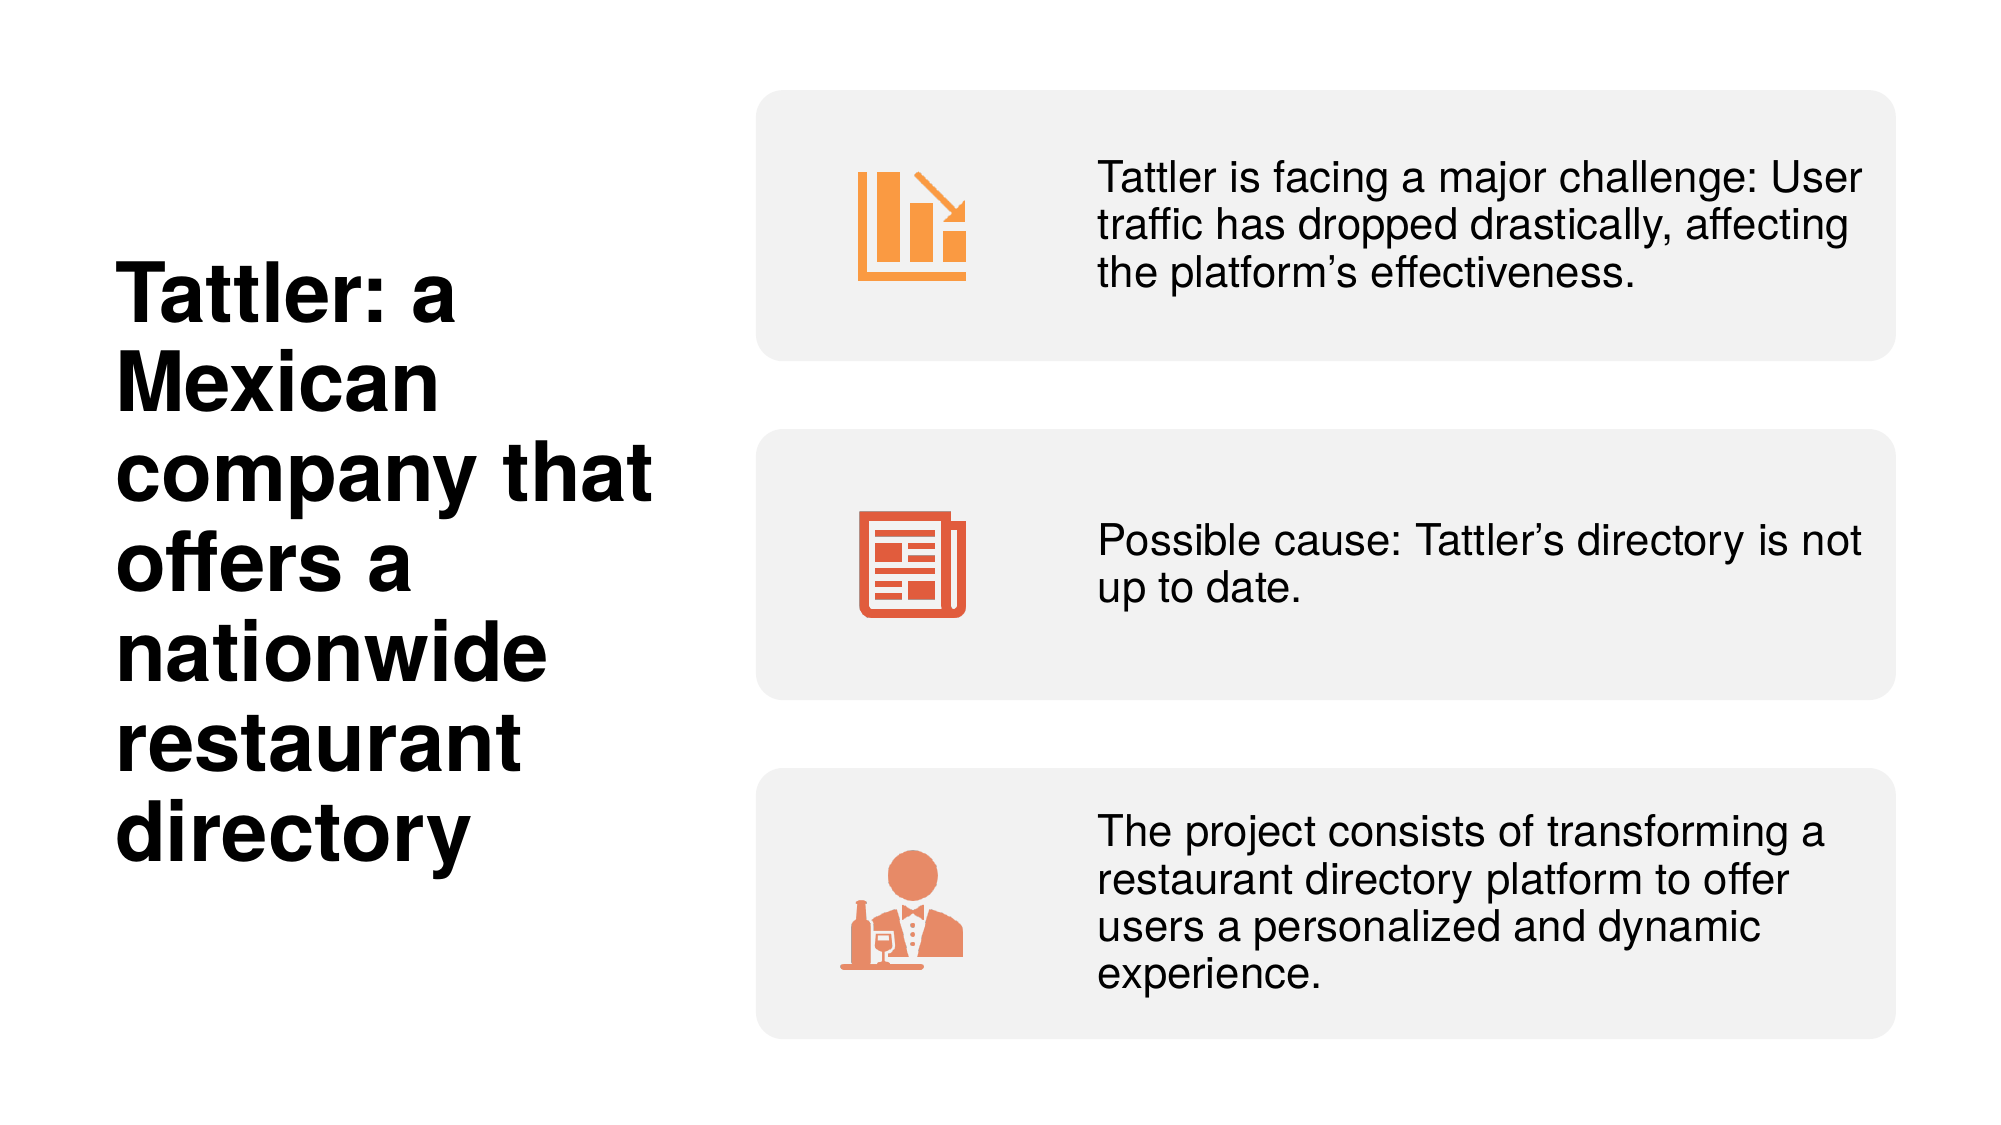

# Tattler: a Mexican company that offers a nationwide restaurant directory
Tattler is facing a major challenge: User traffic has dropped drastically, affecting the platform’s effectiveness.
Possible cause: Tattler’s directory is not up to date.
The project consists of transforming a restaurant directory platform to offer users a personalized and dynamic experience.